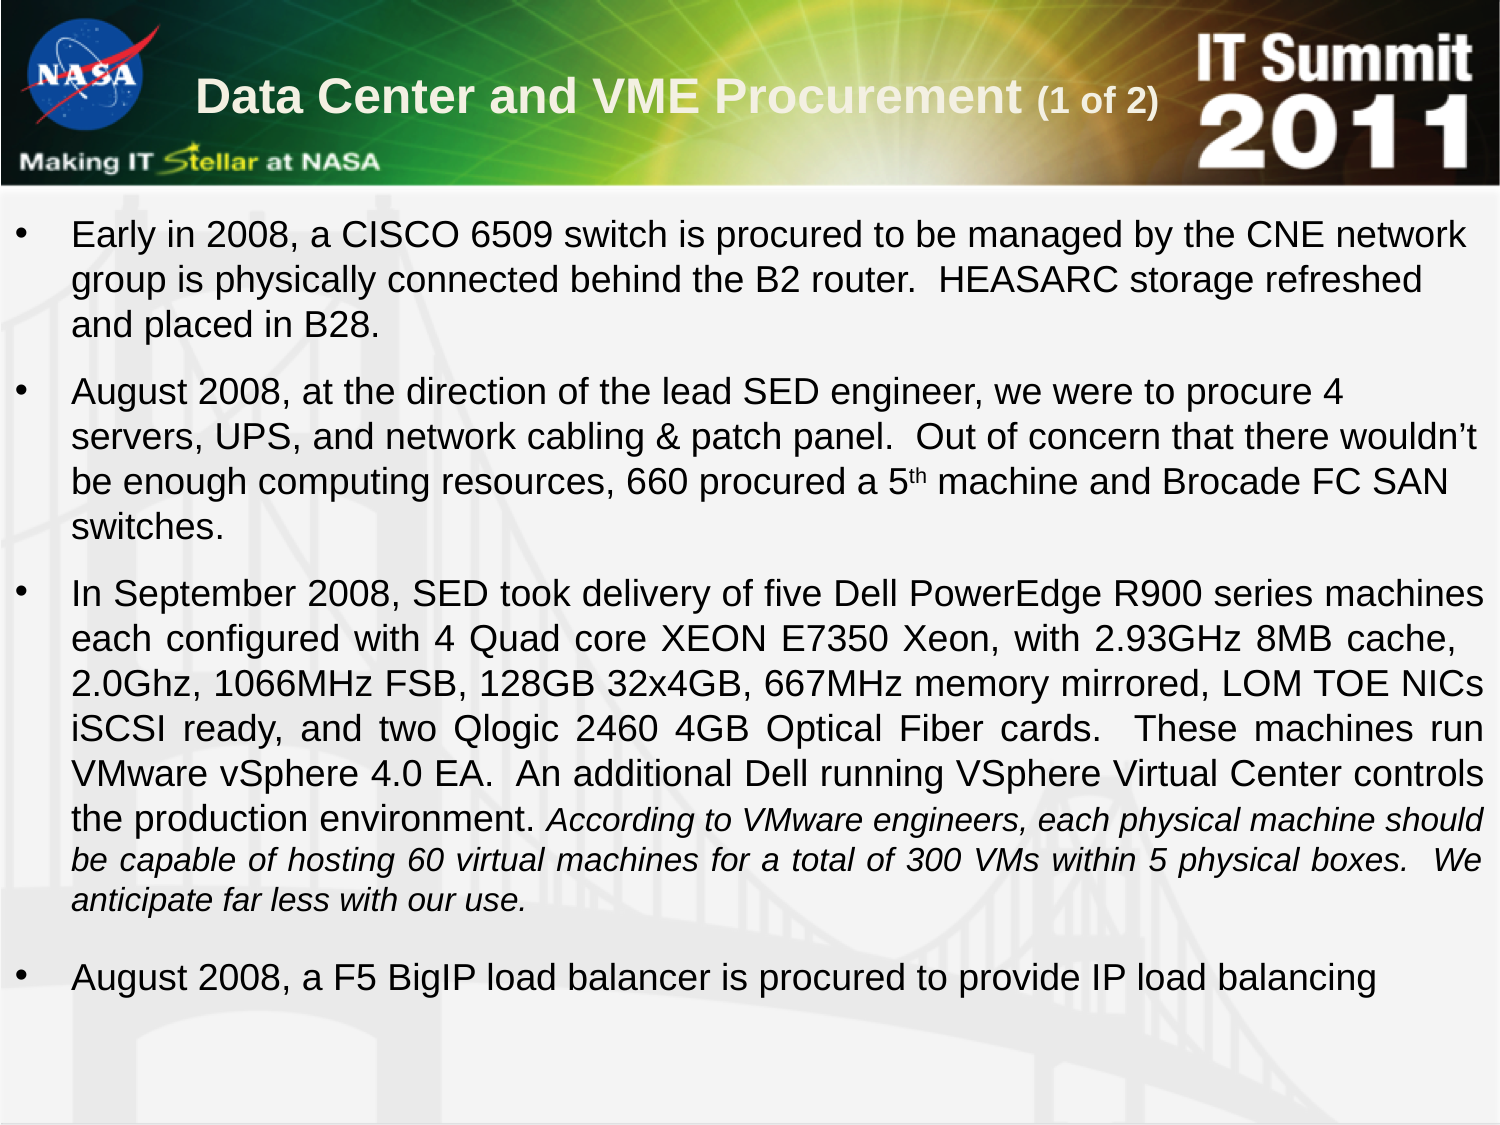

# Data Center and VME Procurement (1 of 2)
Early in 2008, a CISCO 6509 switch is procured to be managed by the CNE network group is physically connected behind the B2 router.  HEASARC storage refreshed and placed in B28.
August 2008, at the direction of the lead SED engineer, we were to procure 4 servers, UPS, and network cabling & patch panel.  Out of concern that there wouldn’t be enough computing resources, 660 procured a 5th machine and Brocade FC SAN switches.
In September 2008, SED took delivery of five Dell PowerEdge R900 series machines each configured with 4 Quad core XEON E7350 Xeon, with 2.93GHz 8MB cache,   2.0Ghz, 1066MHz FSB, 128GB 32x4GB, 667MHz memory mirrored, LOM TOE NICs iSCSI ready, and two Qlogic 2460 4GB Optical Fiber cards.  These machines run VMware vSphere 4.0 EA.  An additional Dell running VSphere Virtual Center controls the production environment. According to VMware engineers, each physical machine should be capable of hosting 60 virtual machines for a total of 300 VMs within 5 physical boxes.  We anticipate far less with our use.
August 2008, a F5 BigIP load balancer is procured to provide IP load balancing